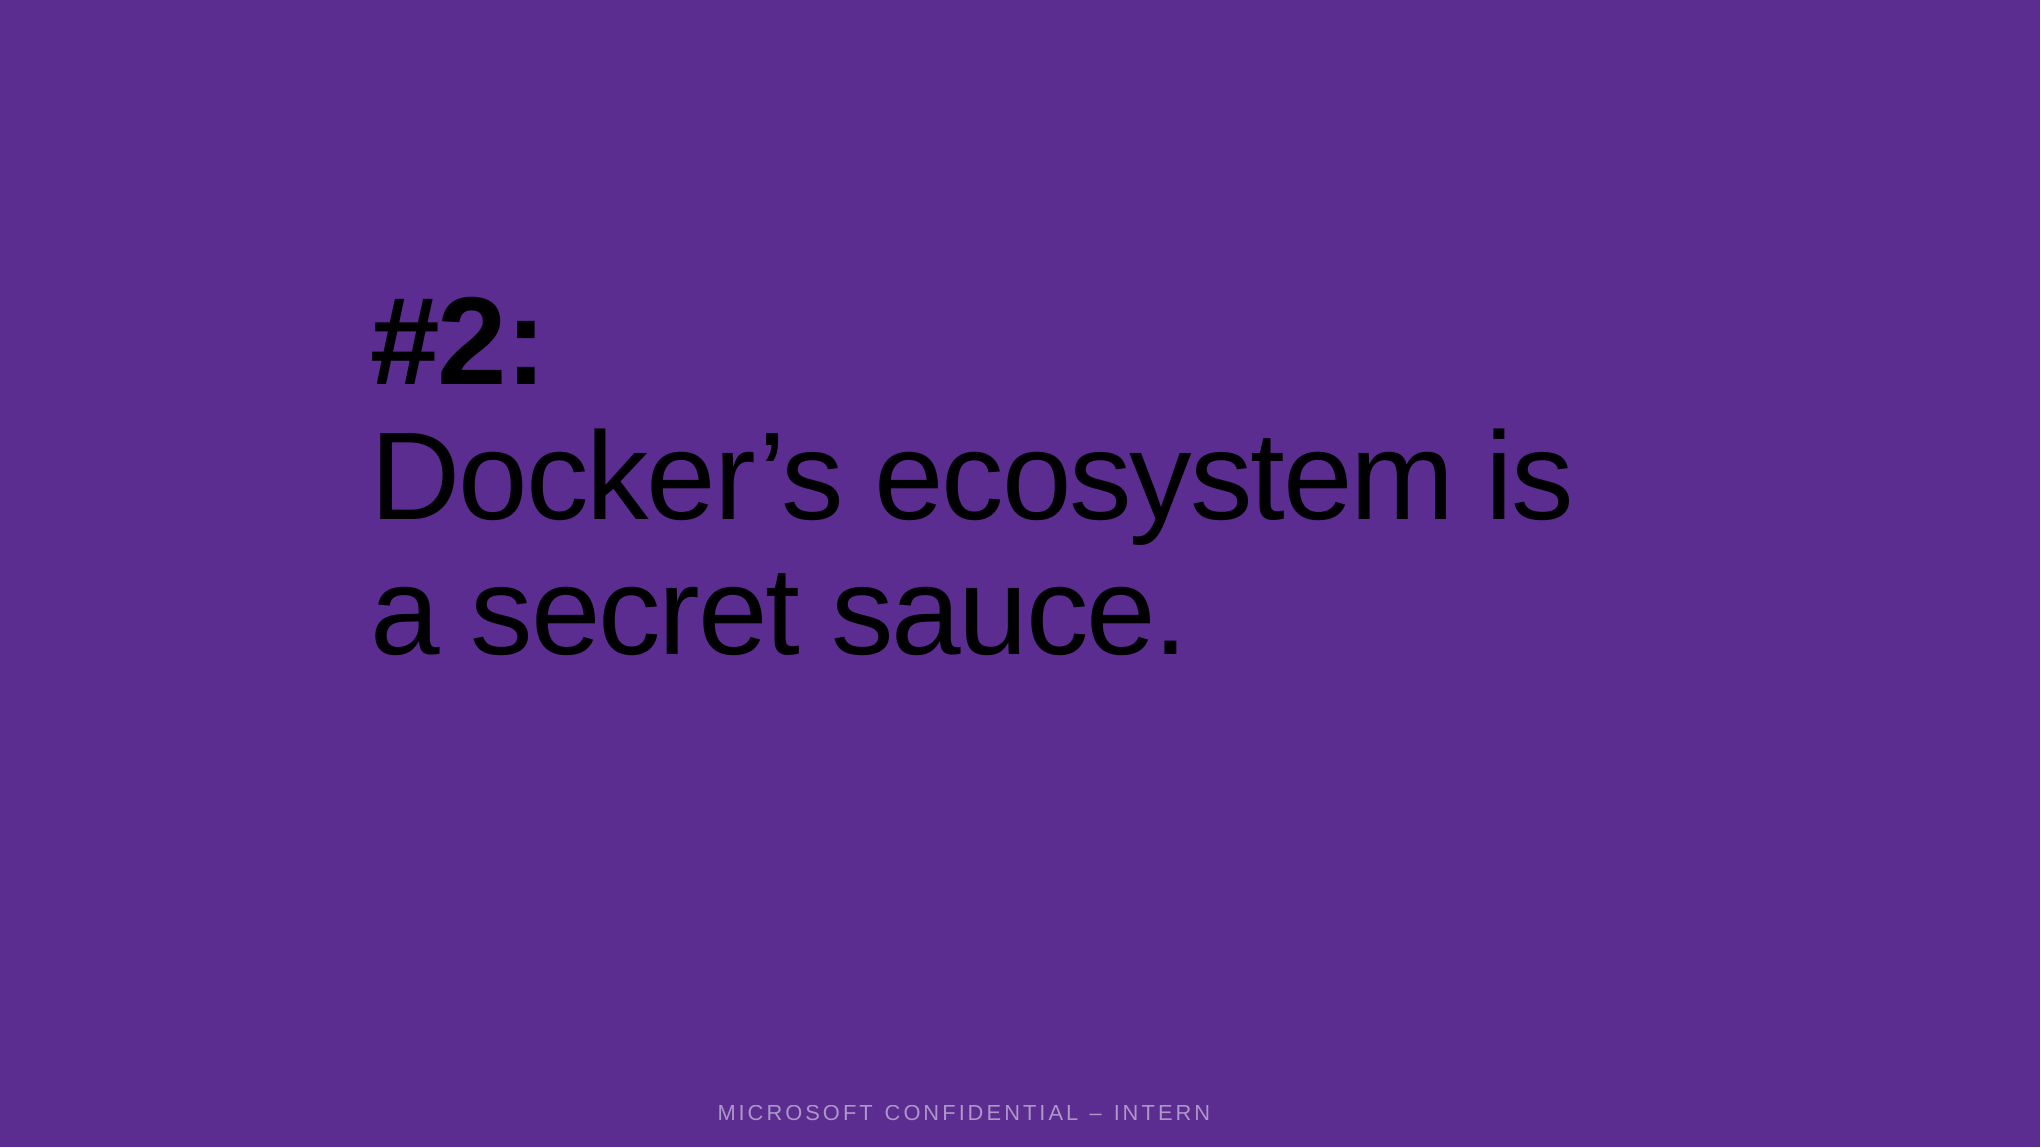

# #2: Docker’s ecosystem is a secret sauce.